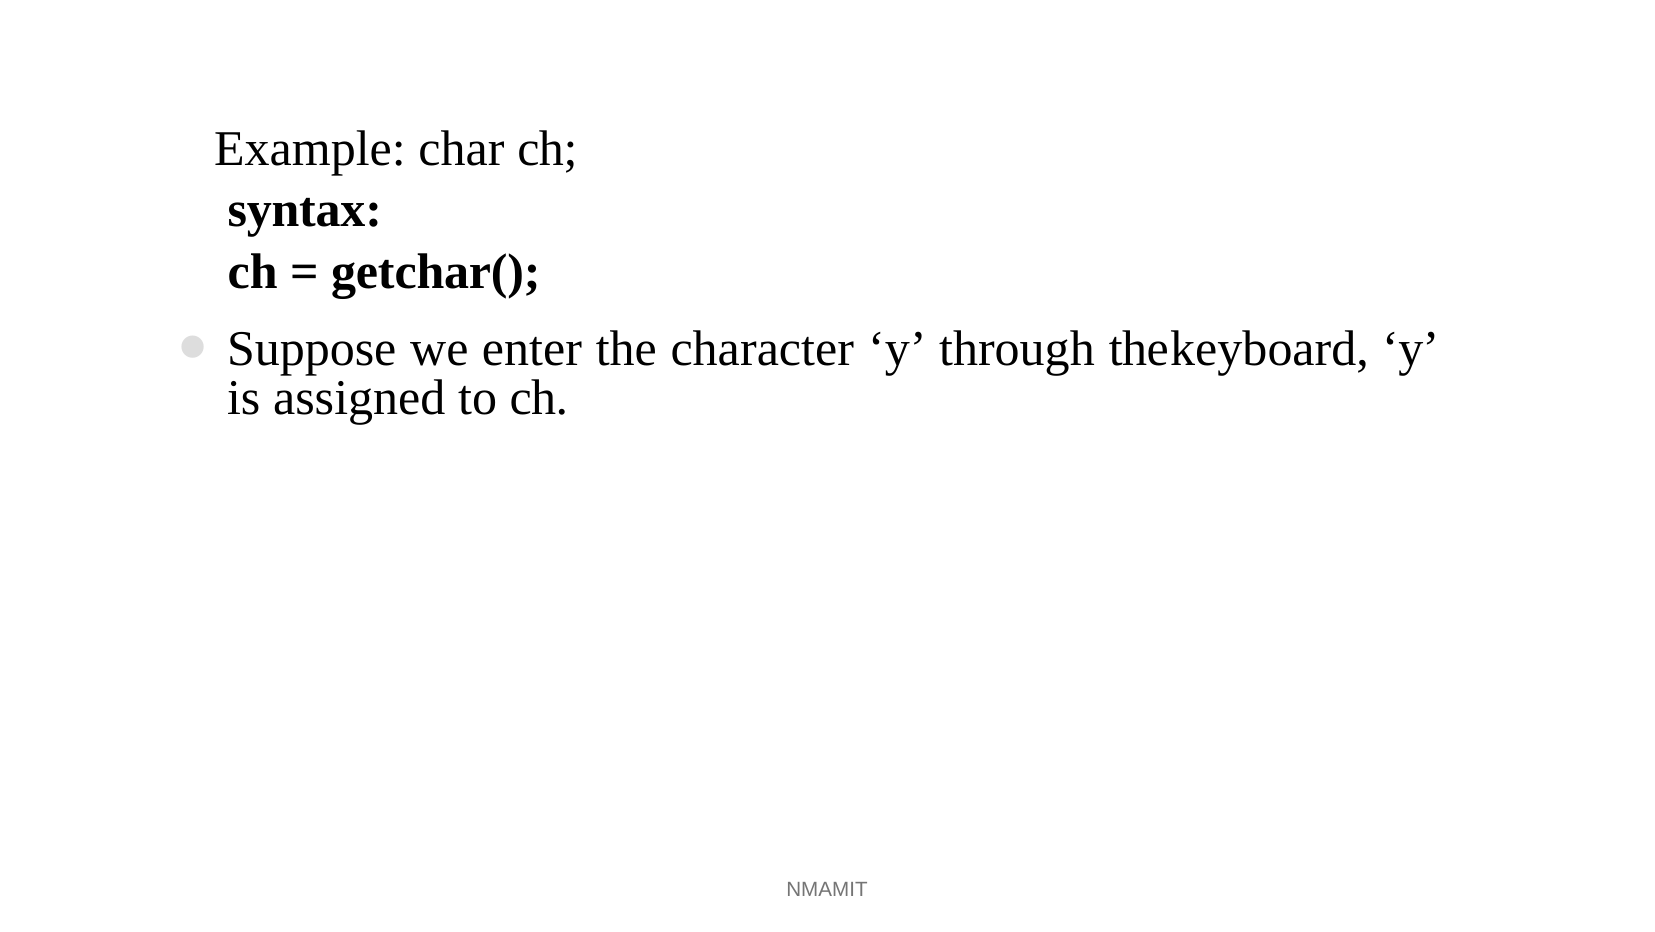

Example: char ch;
syntax:
ch = getchar();
Suppose we enter the character ‘y’ through the	keyboard, ‘y’
is assigned to ch.
NMAMIT